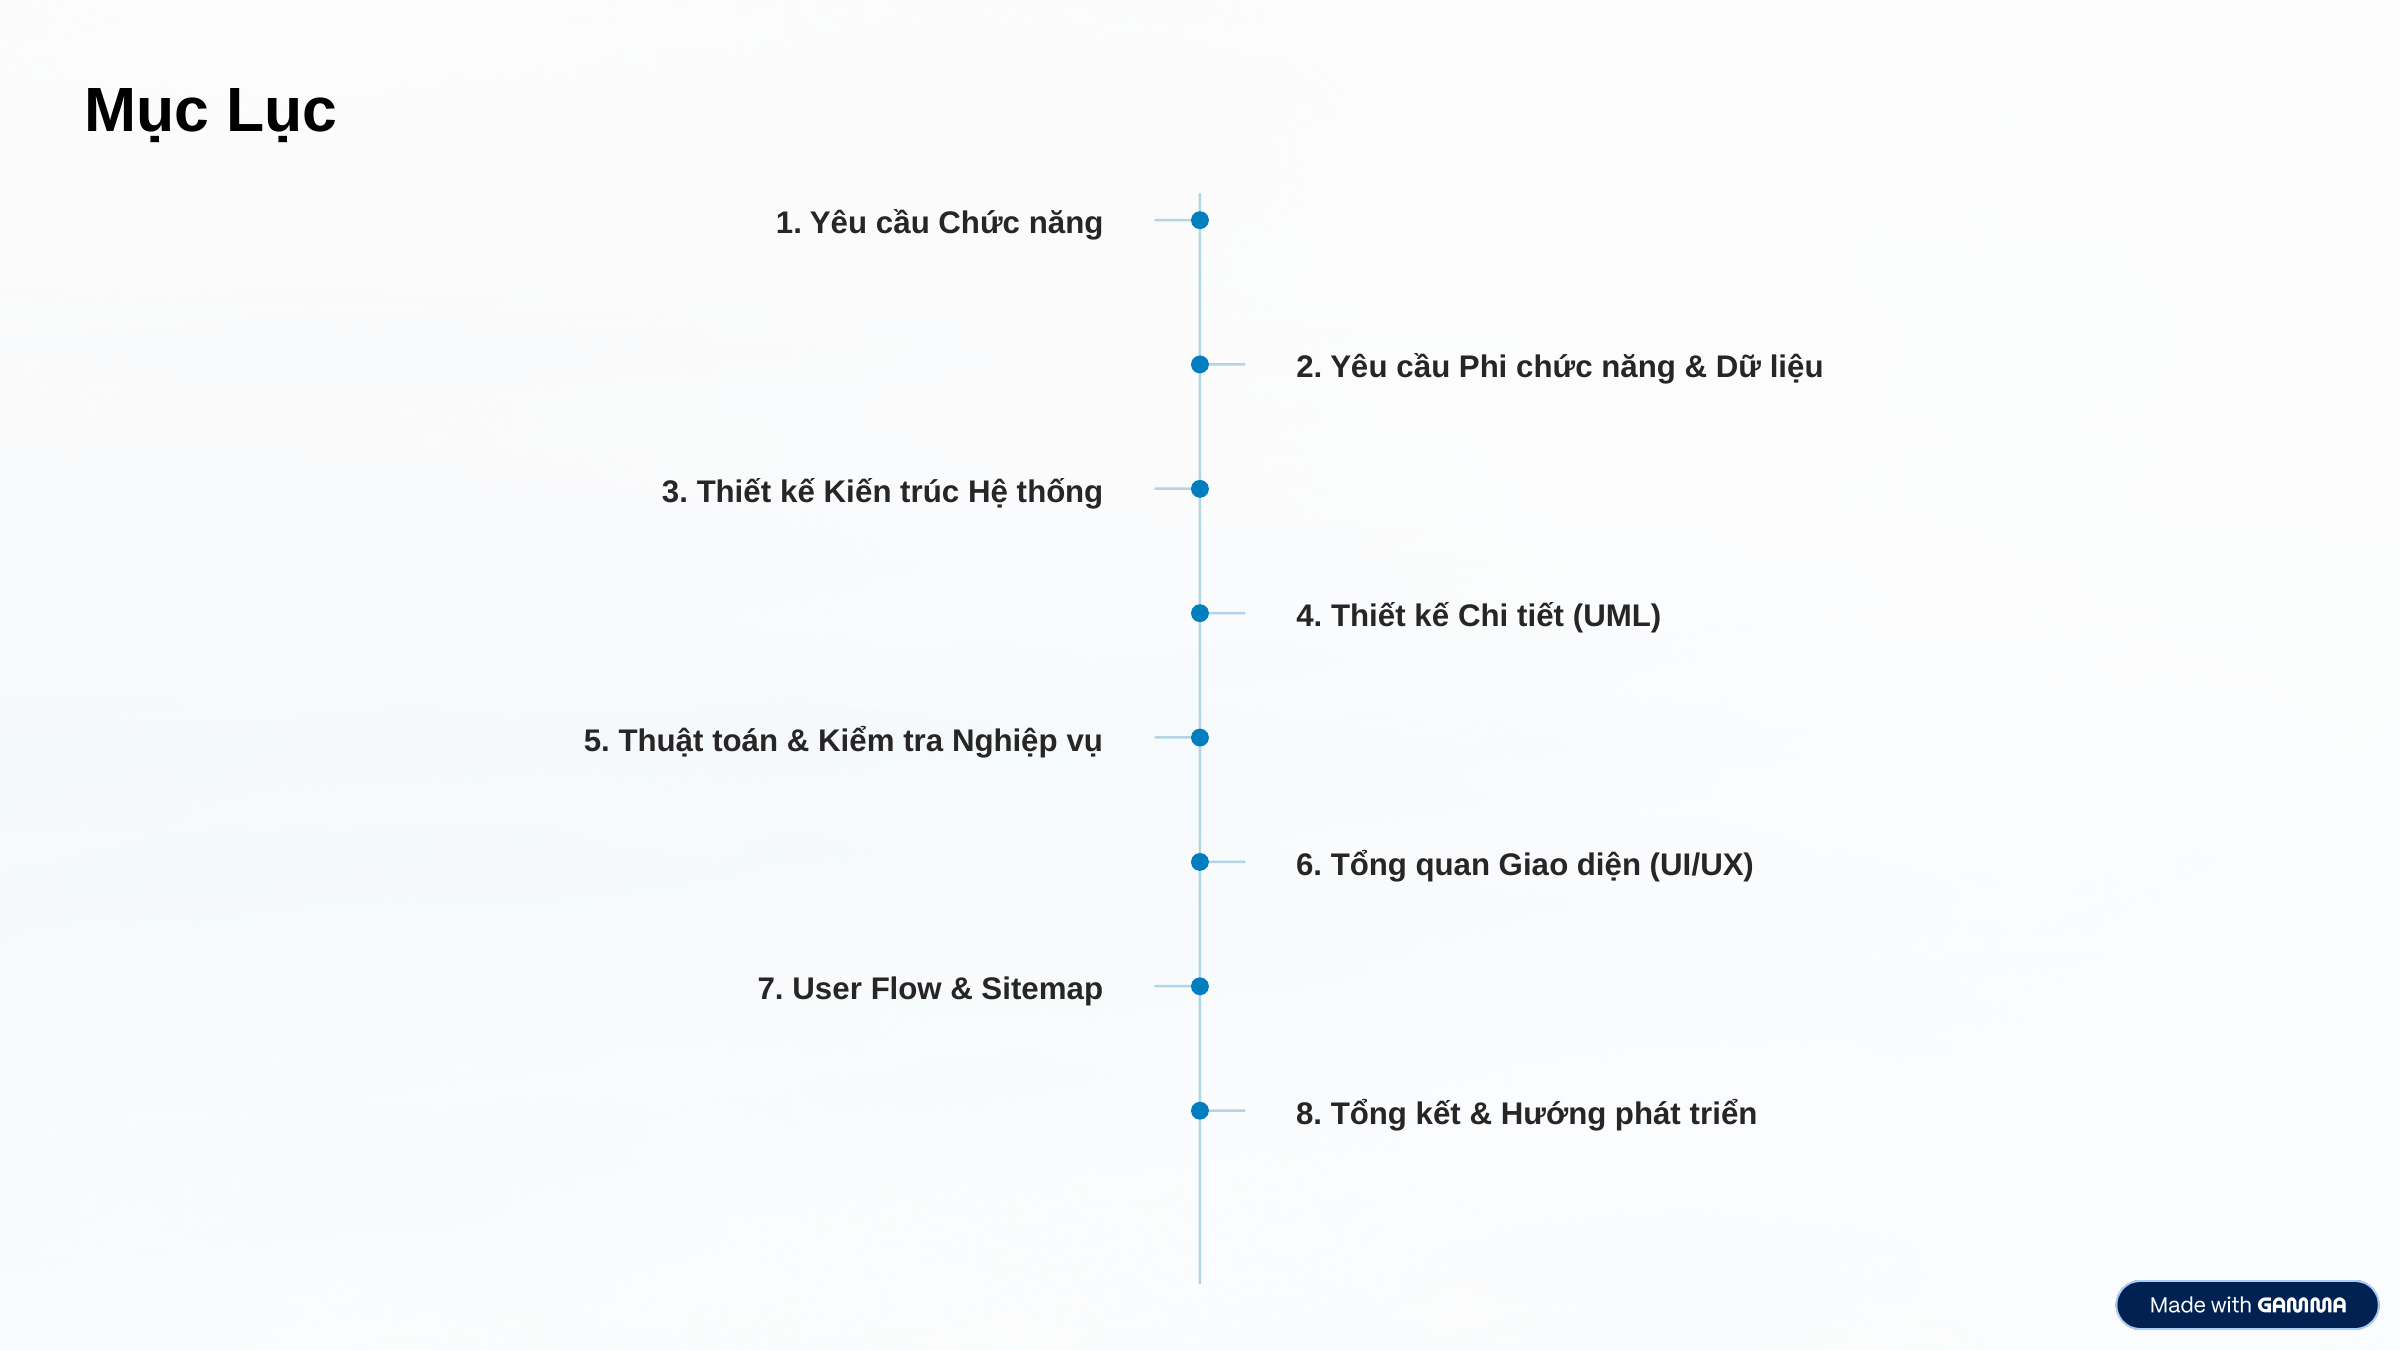

Mục Lục

1. Yêu cầu Chức năng

2. Yêu cầu Phi chức năng & Dữ liệu

3. Thiết kế Kiến trúc Hệ thống

4. Thiết kế Chi tiết (UML)

5. Thuật toán & Kiểm tra Nghiệp vụ

6. Tổng quan Giao diện (UI/UX)

7. User Flow & Sitemap

8. Tổng kết & Hướng phát triển